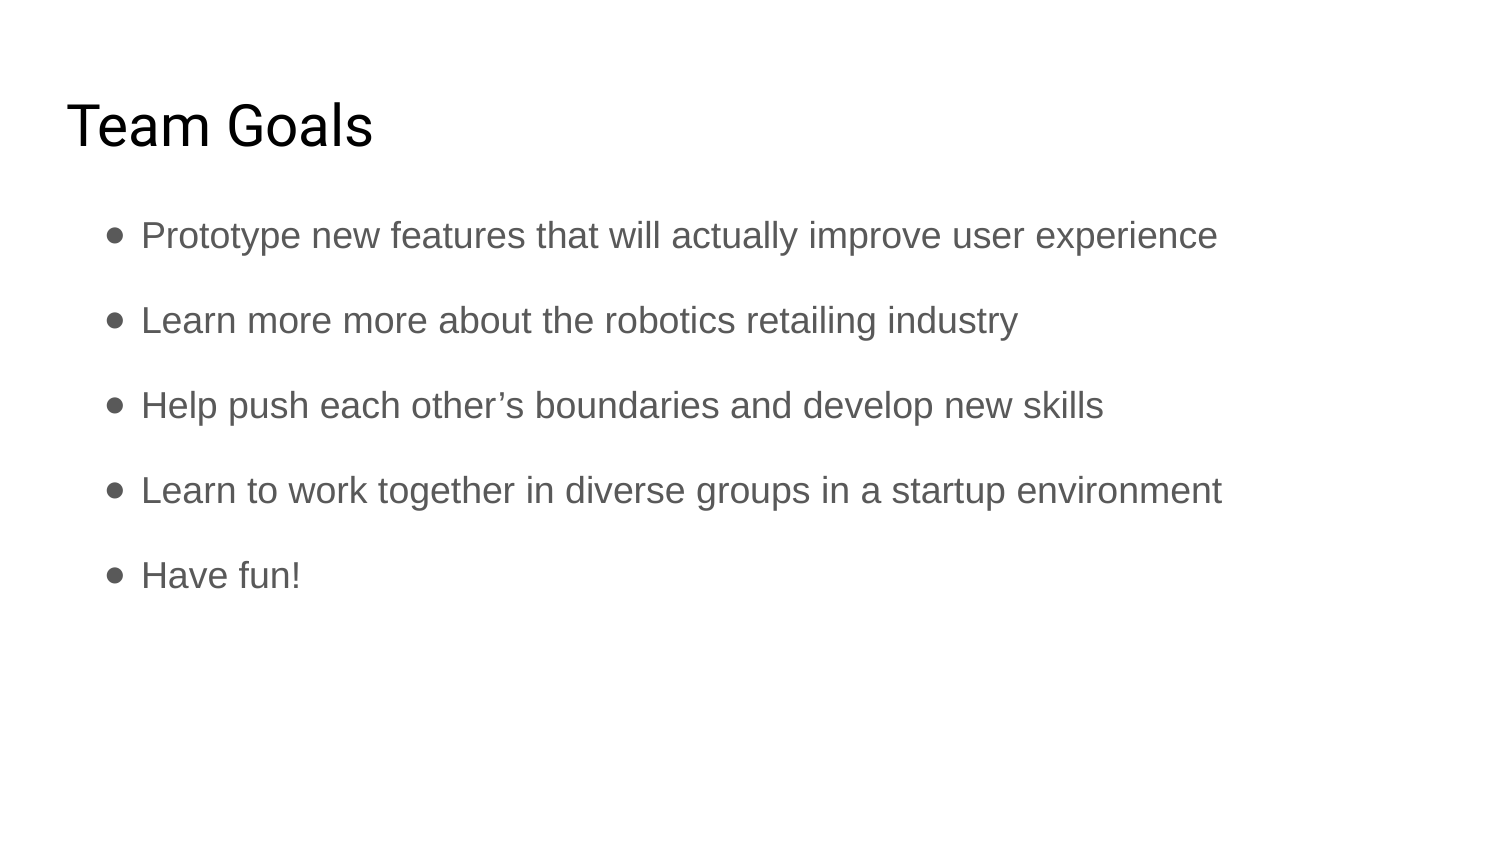

# Team Goals
Prototype new features that will actually improve user experience
Learn more more about the robotics retailing industry
Help push each other’s boundaries and develop new skills
Learn to work together in diverse groups in a startup environment
Have fun!